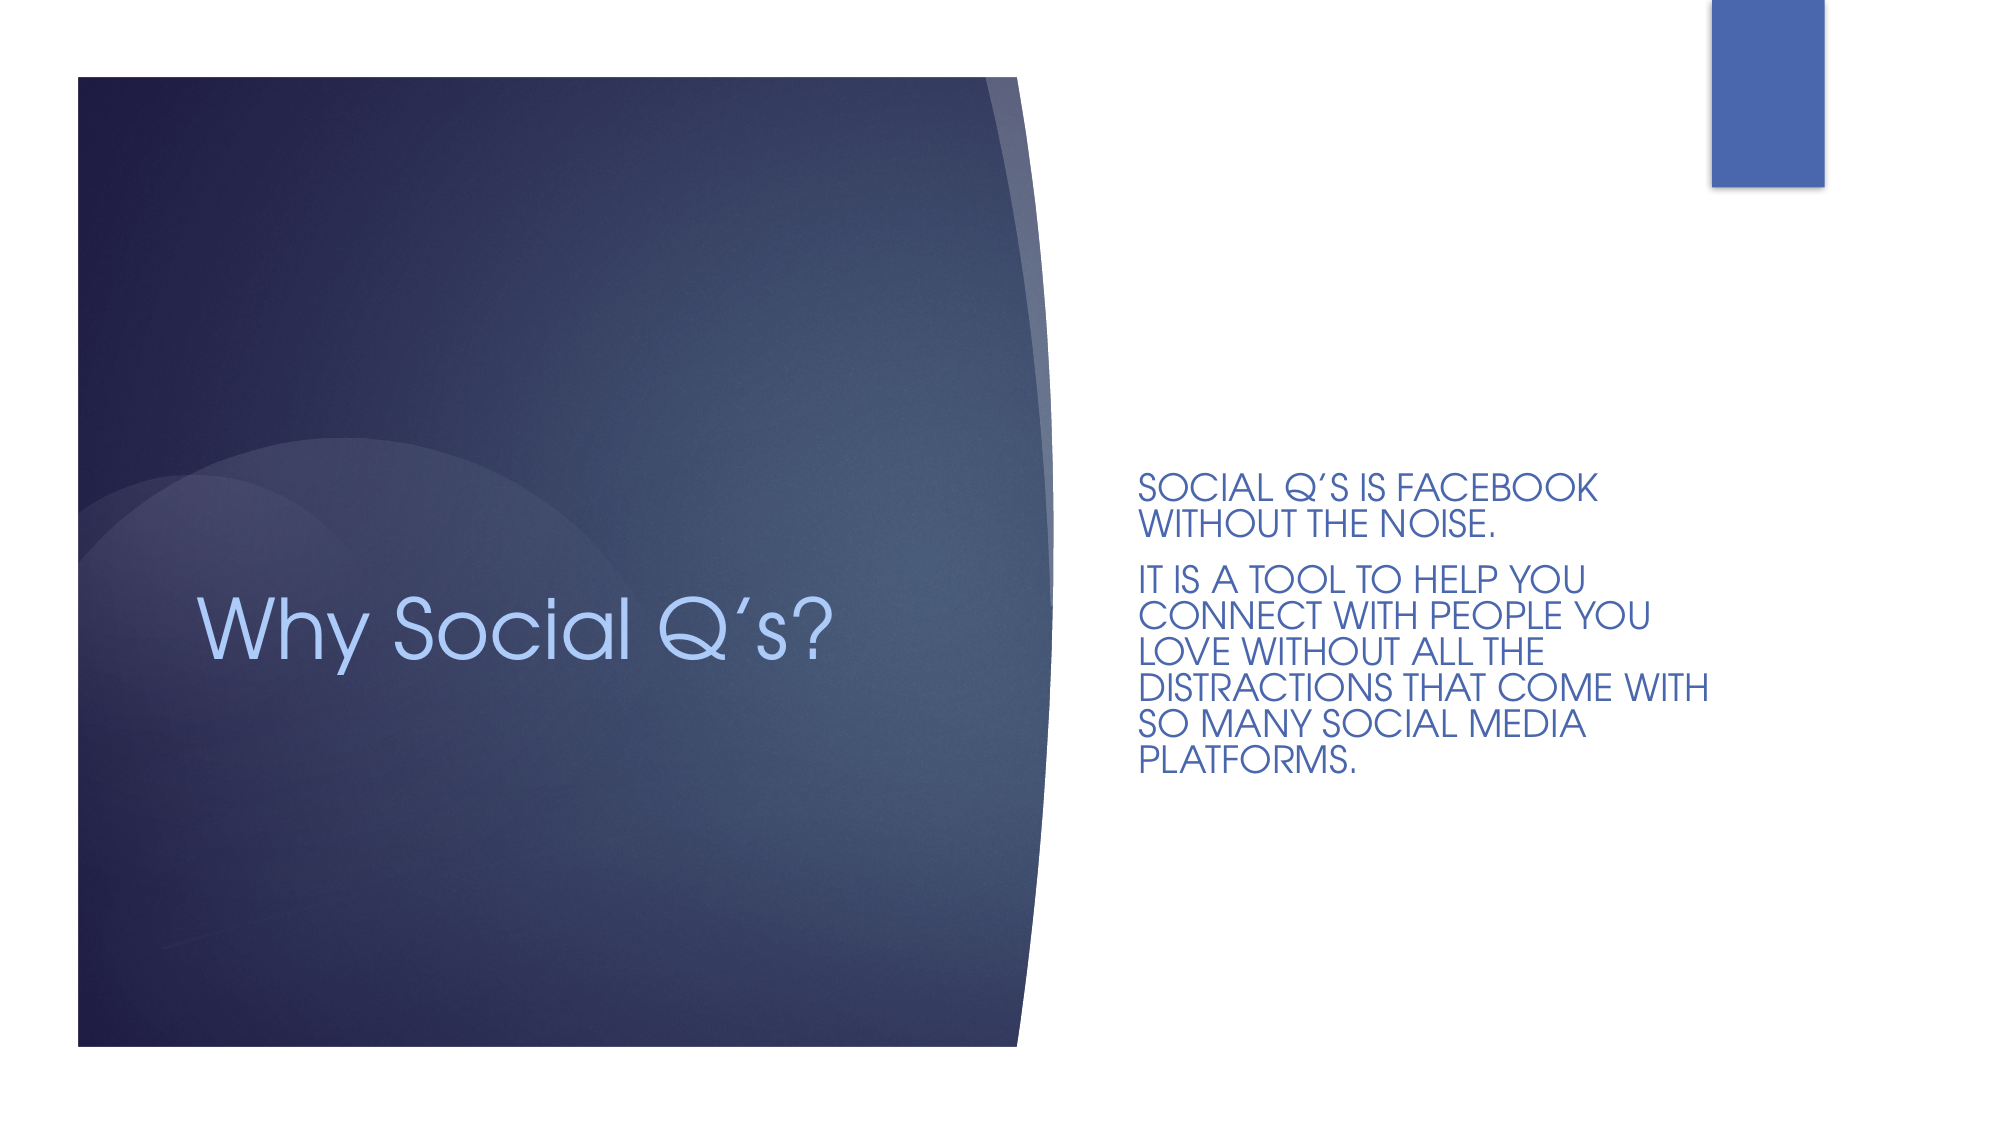

Social Q’s is Facebook without the noise.
It is A tool to help you connect with people you love without all the distractions that come with so many social media platforms.
# Why Social Q’s?